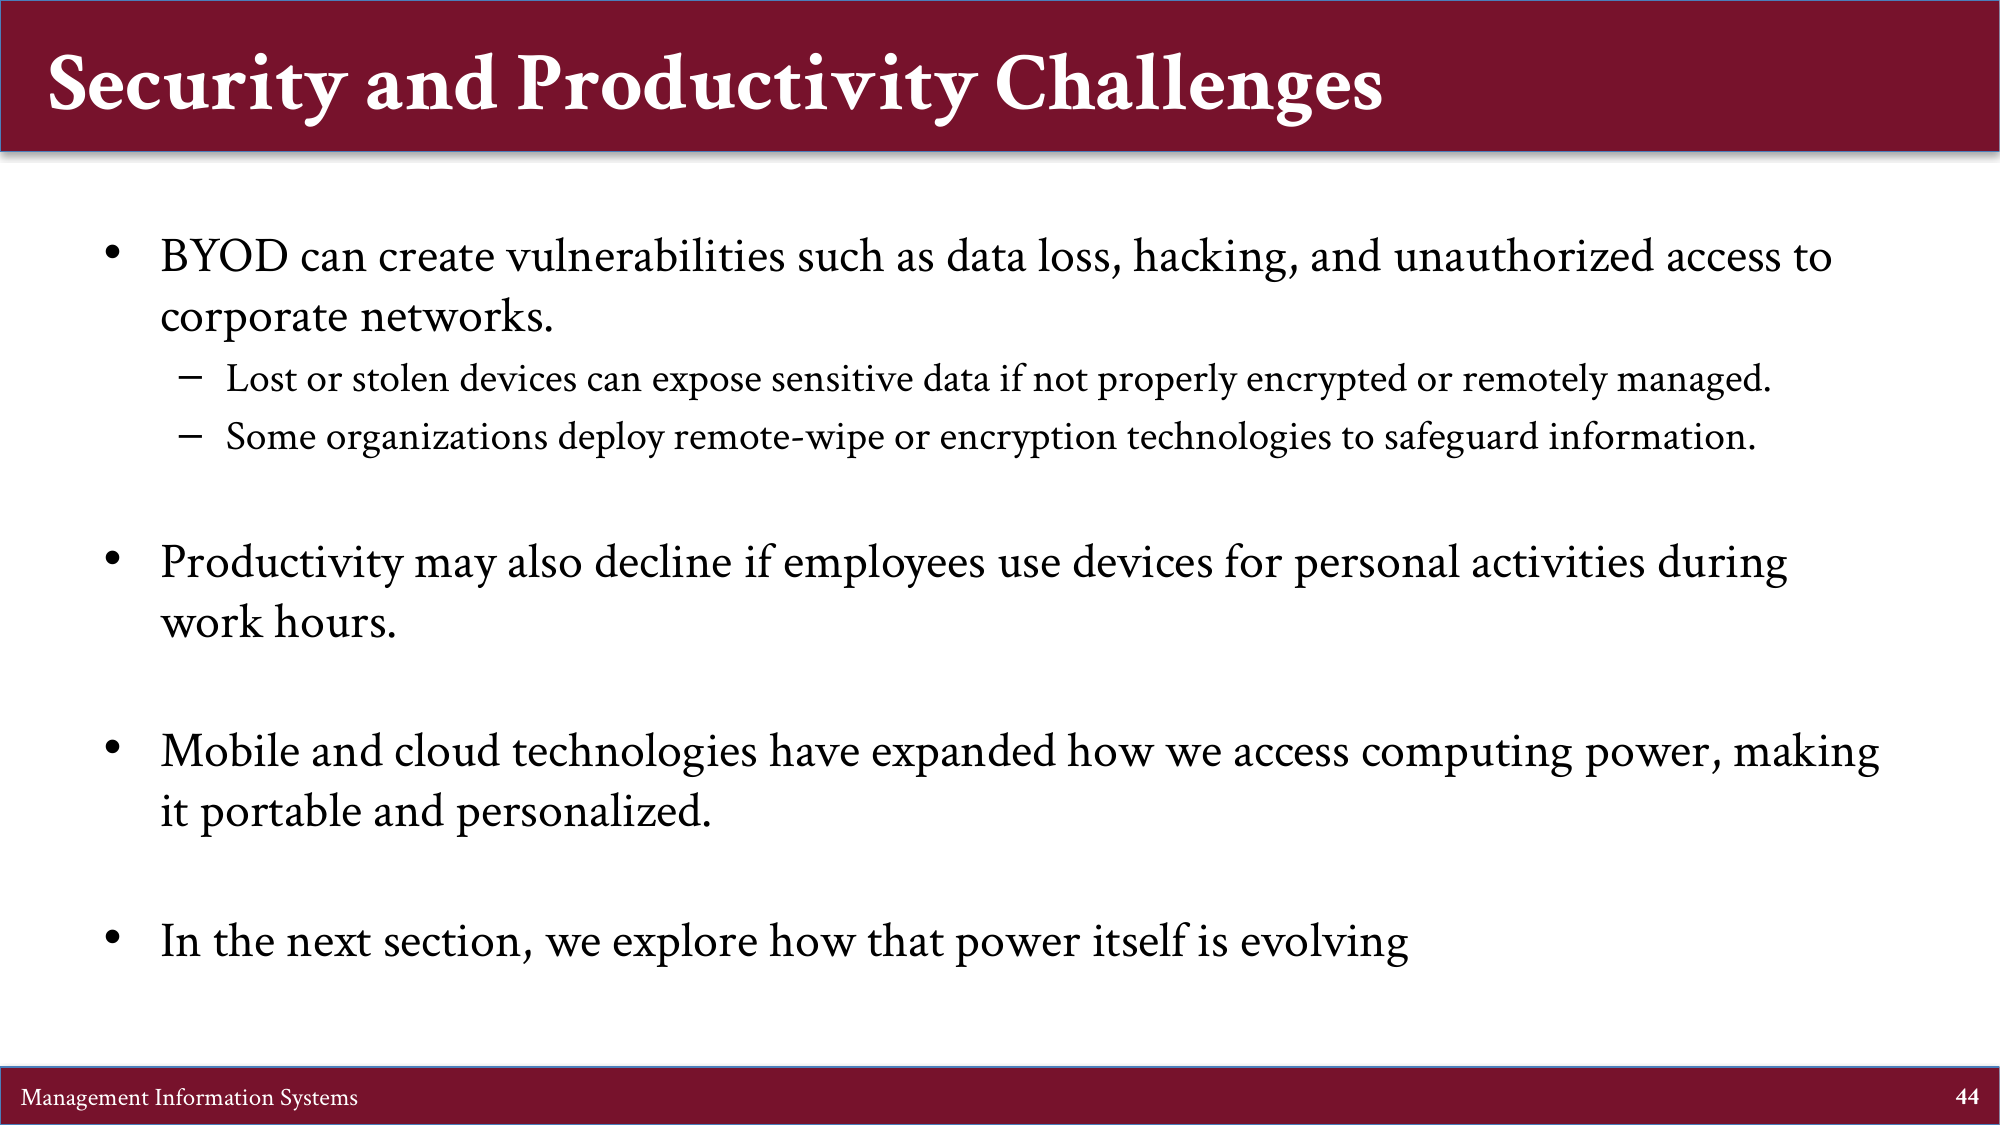

# Security and Productivity Challenges
BYOD can create vulnerabilities such as data loss, hacking, and unauthorized access to corporate networks.
Lost or stolen devices can expose sensitive data if not properly encrypted or remotely managed.
Some organizations deploy remote-wipe or encryption technologies to safeguard information.

Productivity may also decline if employees use devices for personal activities during work hours.

Mobile and cloud technologies have expanded how we access computing power, making it portable and personalized.

In the next section, we explore how that power itself is evolving

 Management Information Systems
44